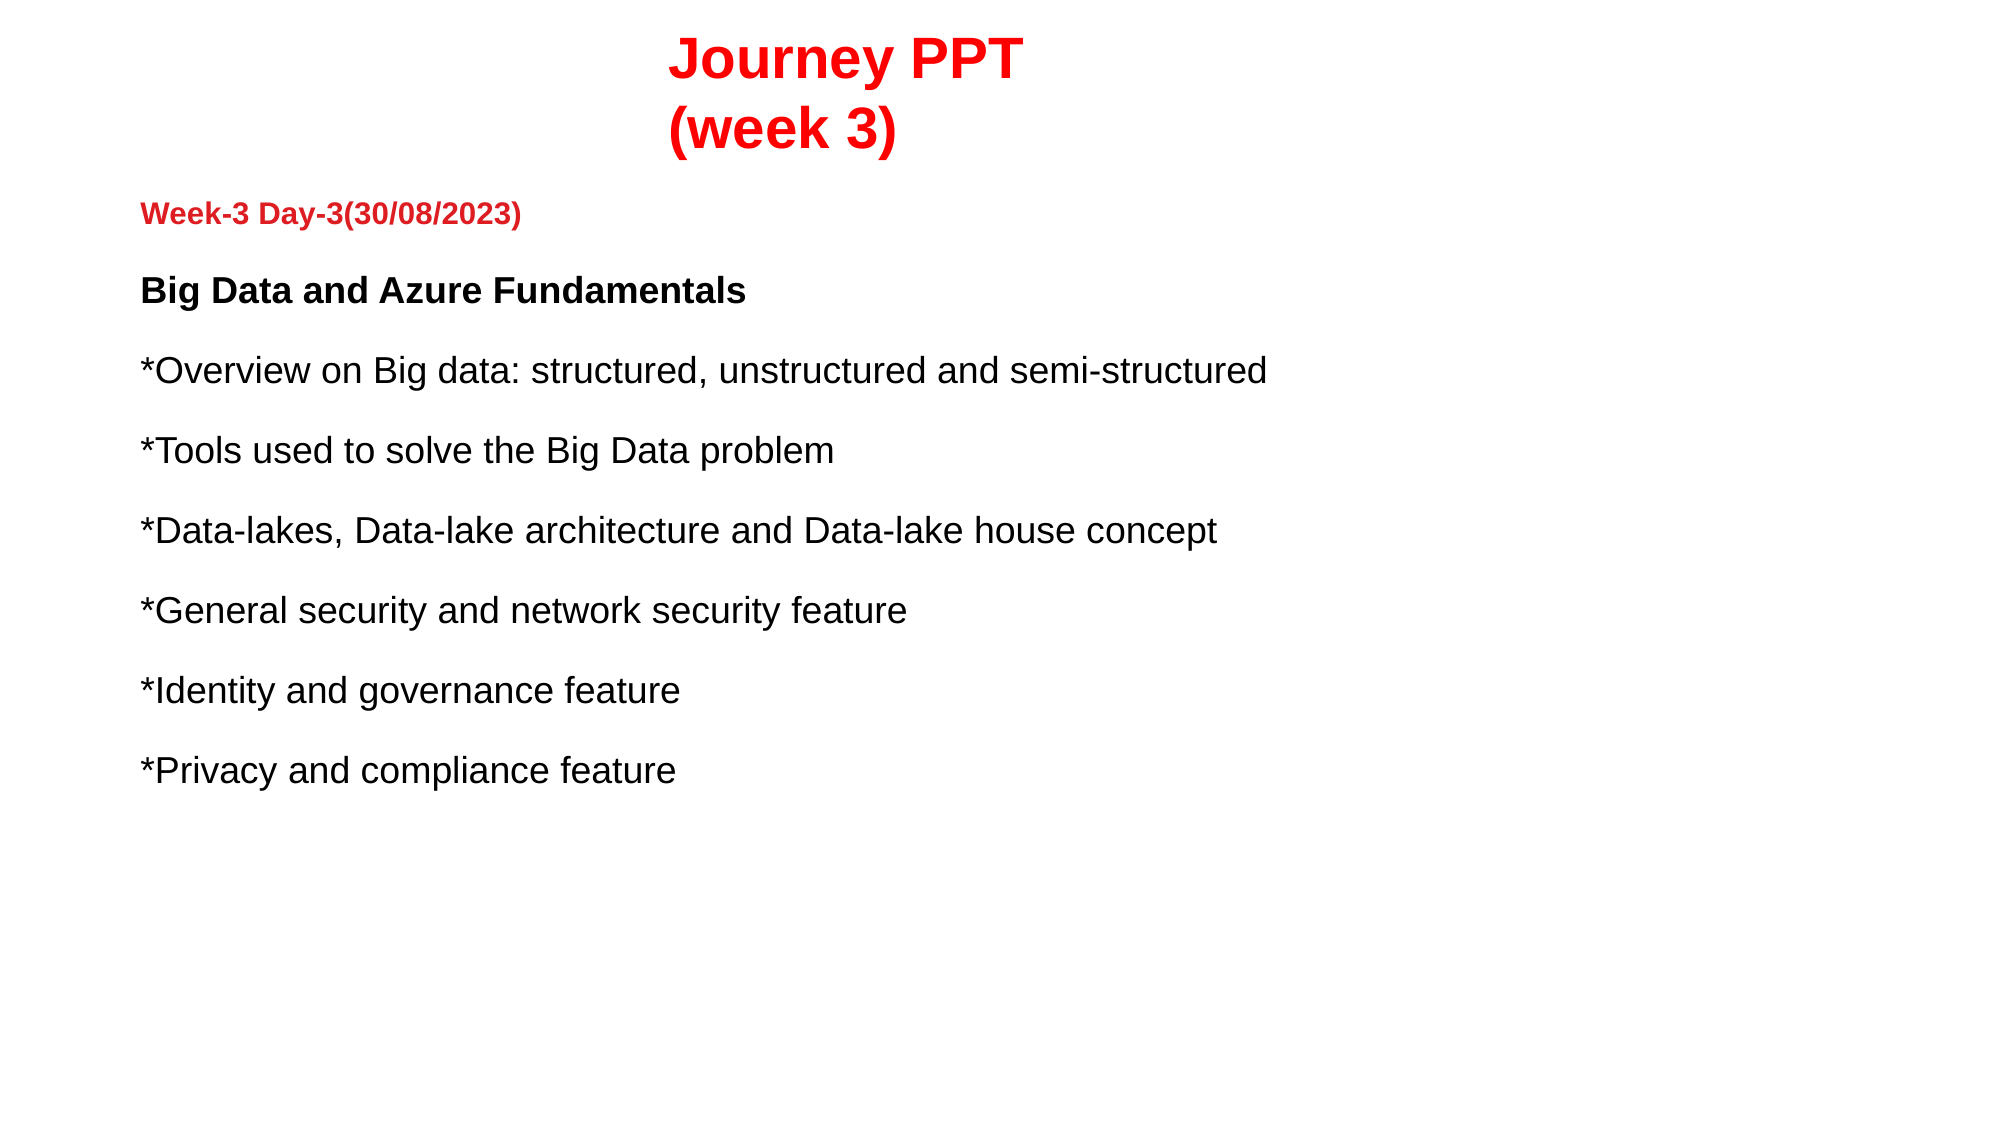

Journey PPT
(week 3)
Week-3 Day-3(30/08/2023)
Big Data and Azure Fundamentals
*Overview on Big data: structured, unstructured and semi-structured
*Tools used to solve the Big Data problem
*Data-lakes, Data-lake architecture and Data-lake house concept
*General security and network security feature
*Identity and governance feature
*Privacy and compliance feature